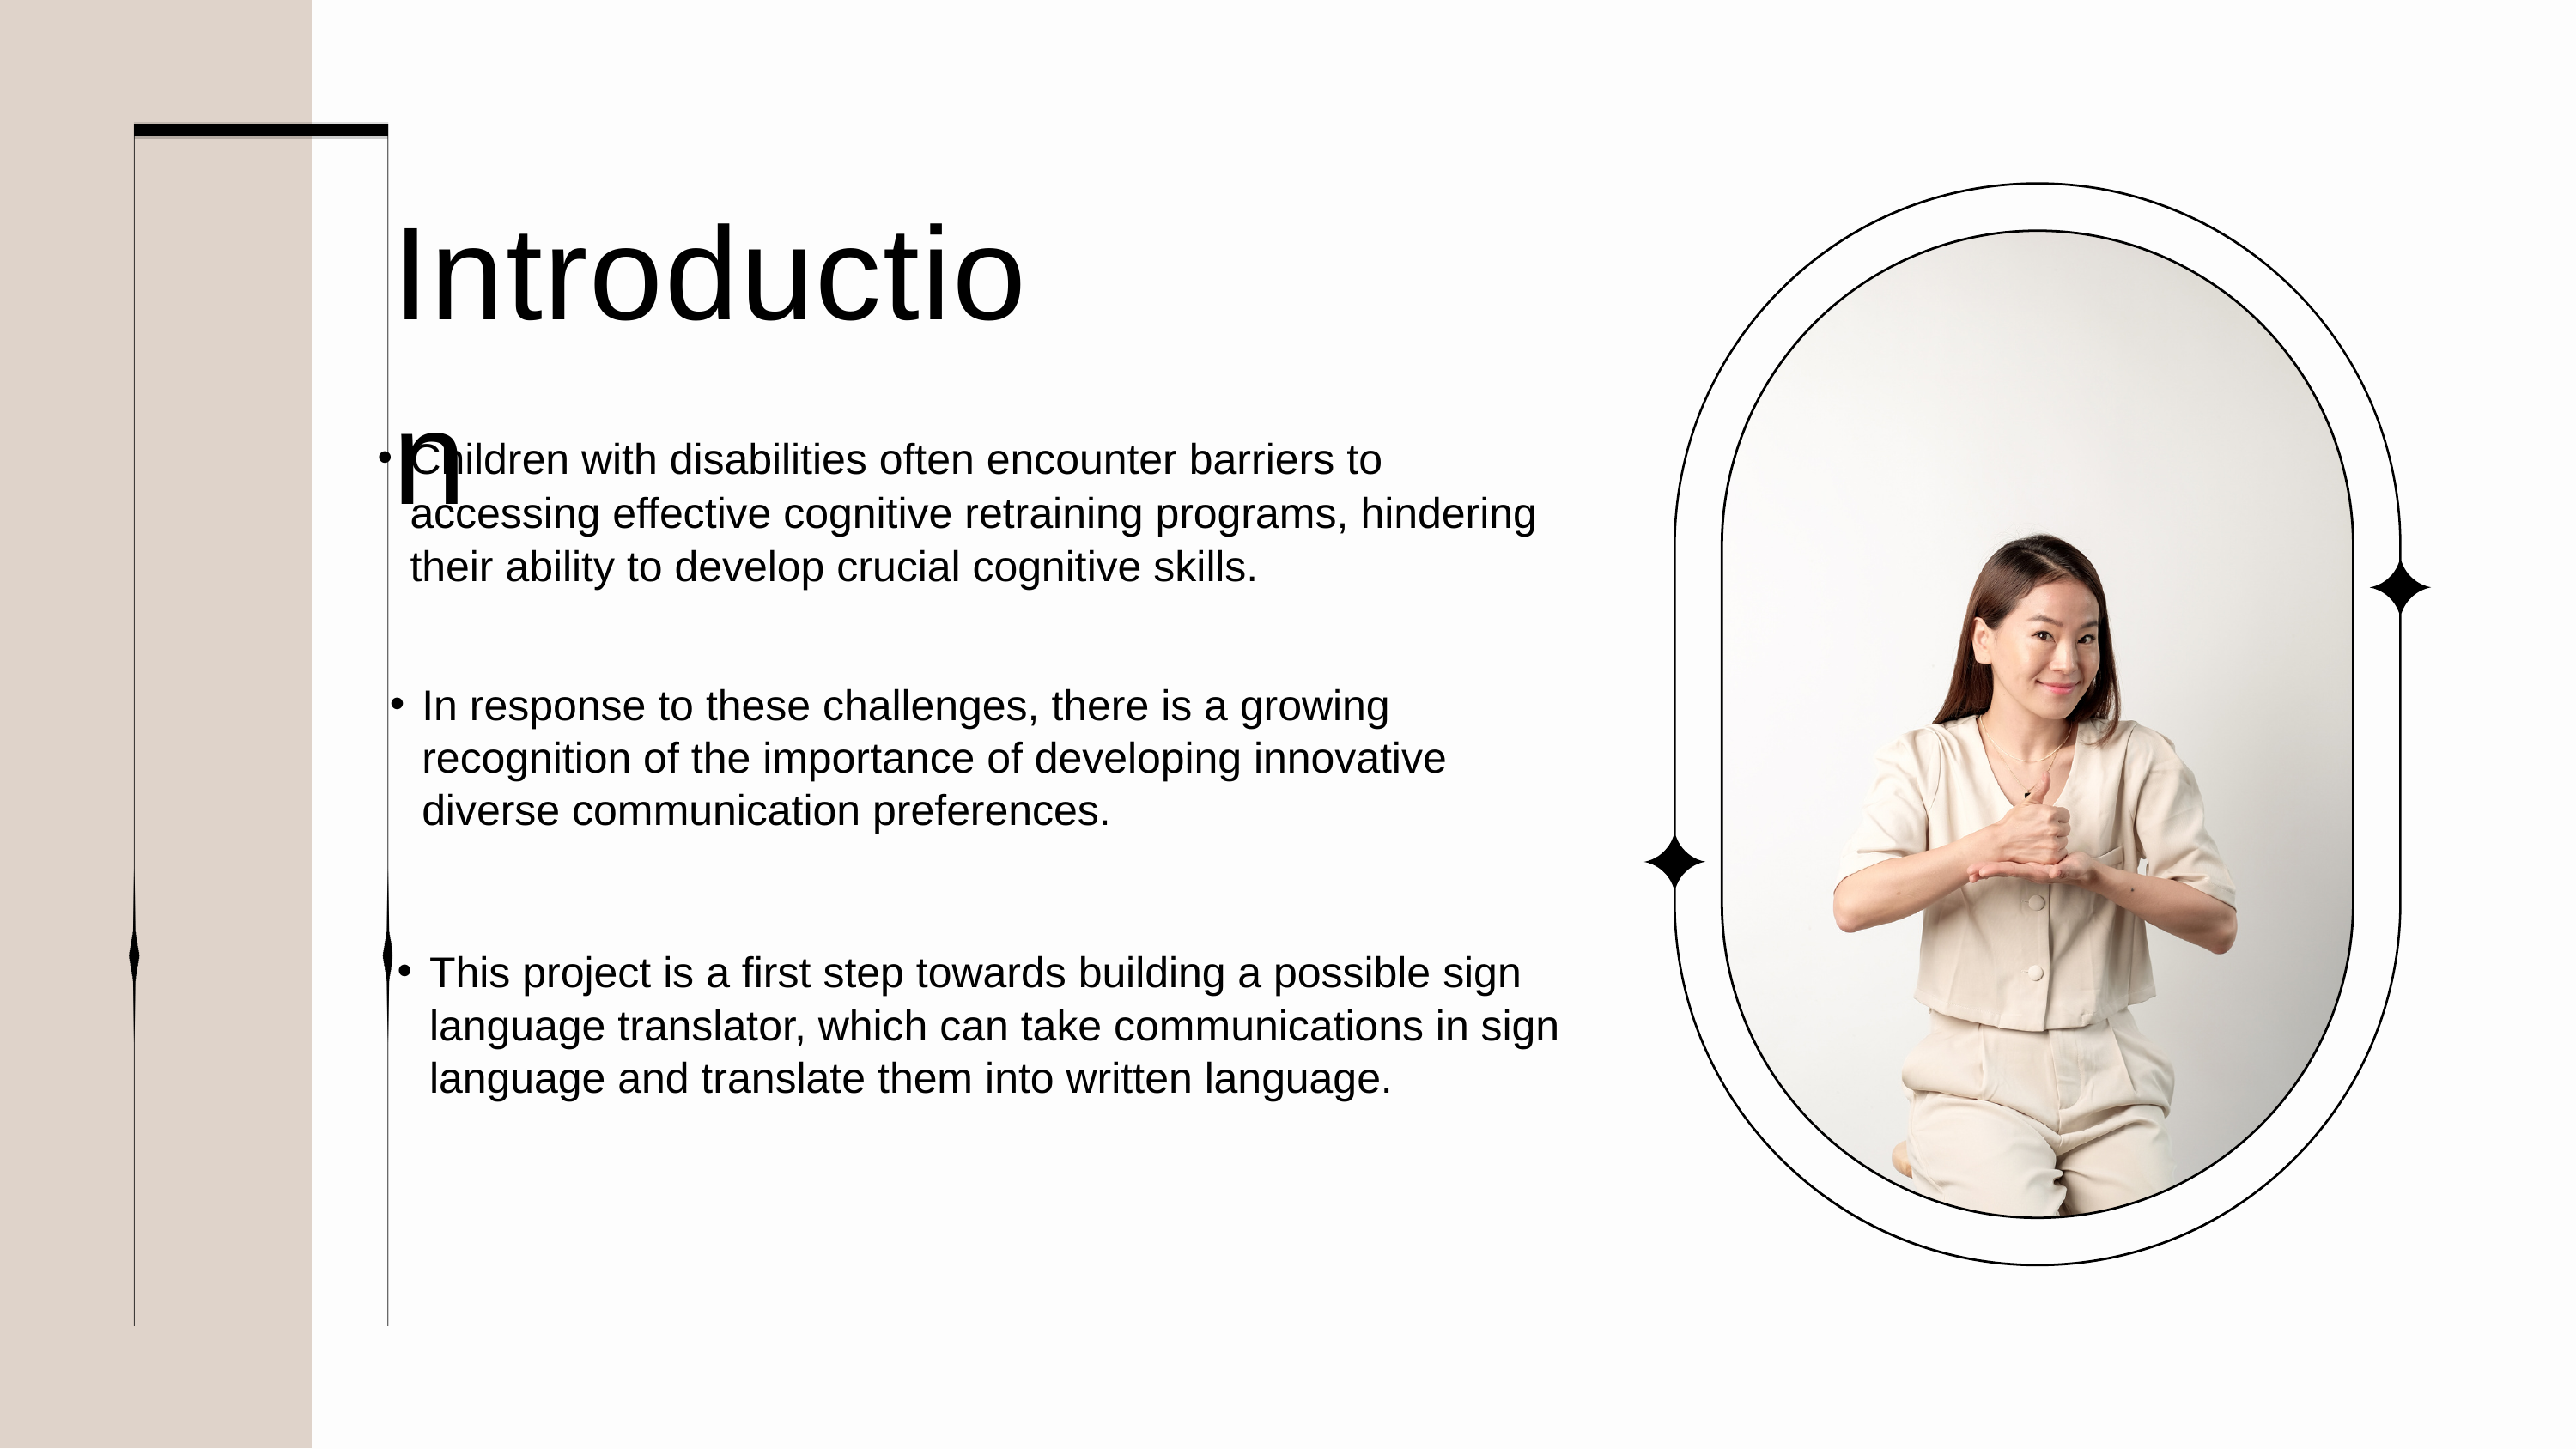

Introduction

Children with disabilities often encounter barriers to accessing effective cognitive retraining programs, hindering their ability to develop crucial cognitive skills.

In response to these challenges, there is a growing recognition of the importance of developing innovative diverse communication preferences.
This project is a first step towards building a possible sign language translator, which can take communications in sign language and translate them into written language.